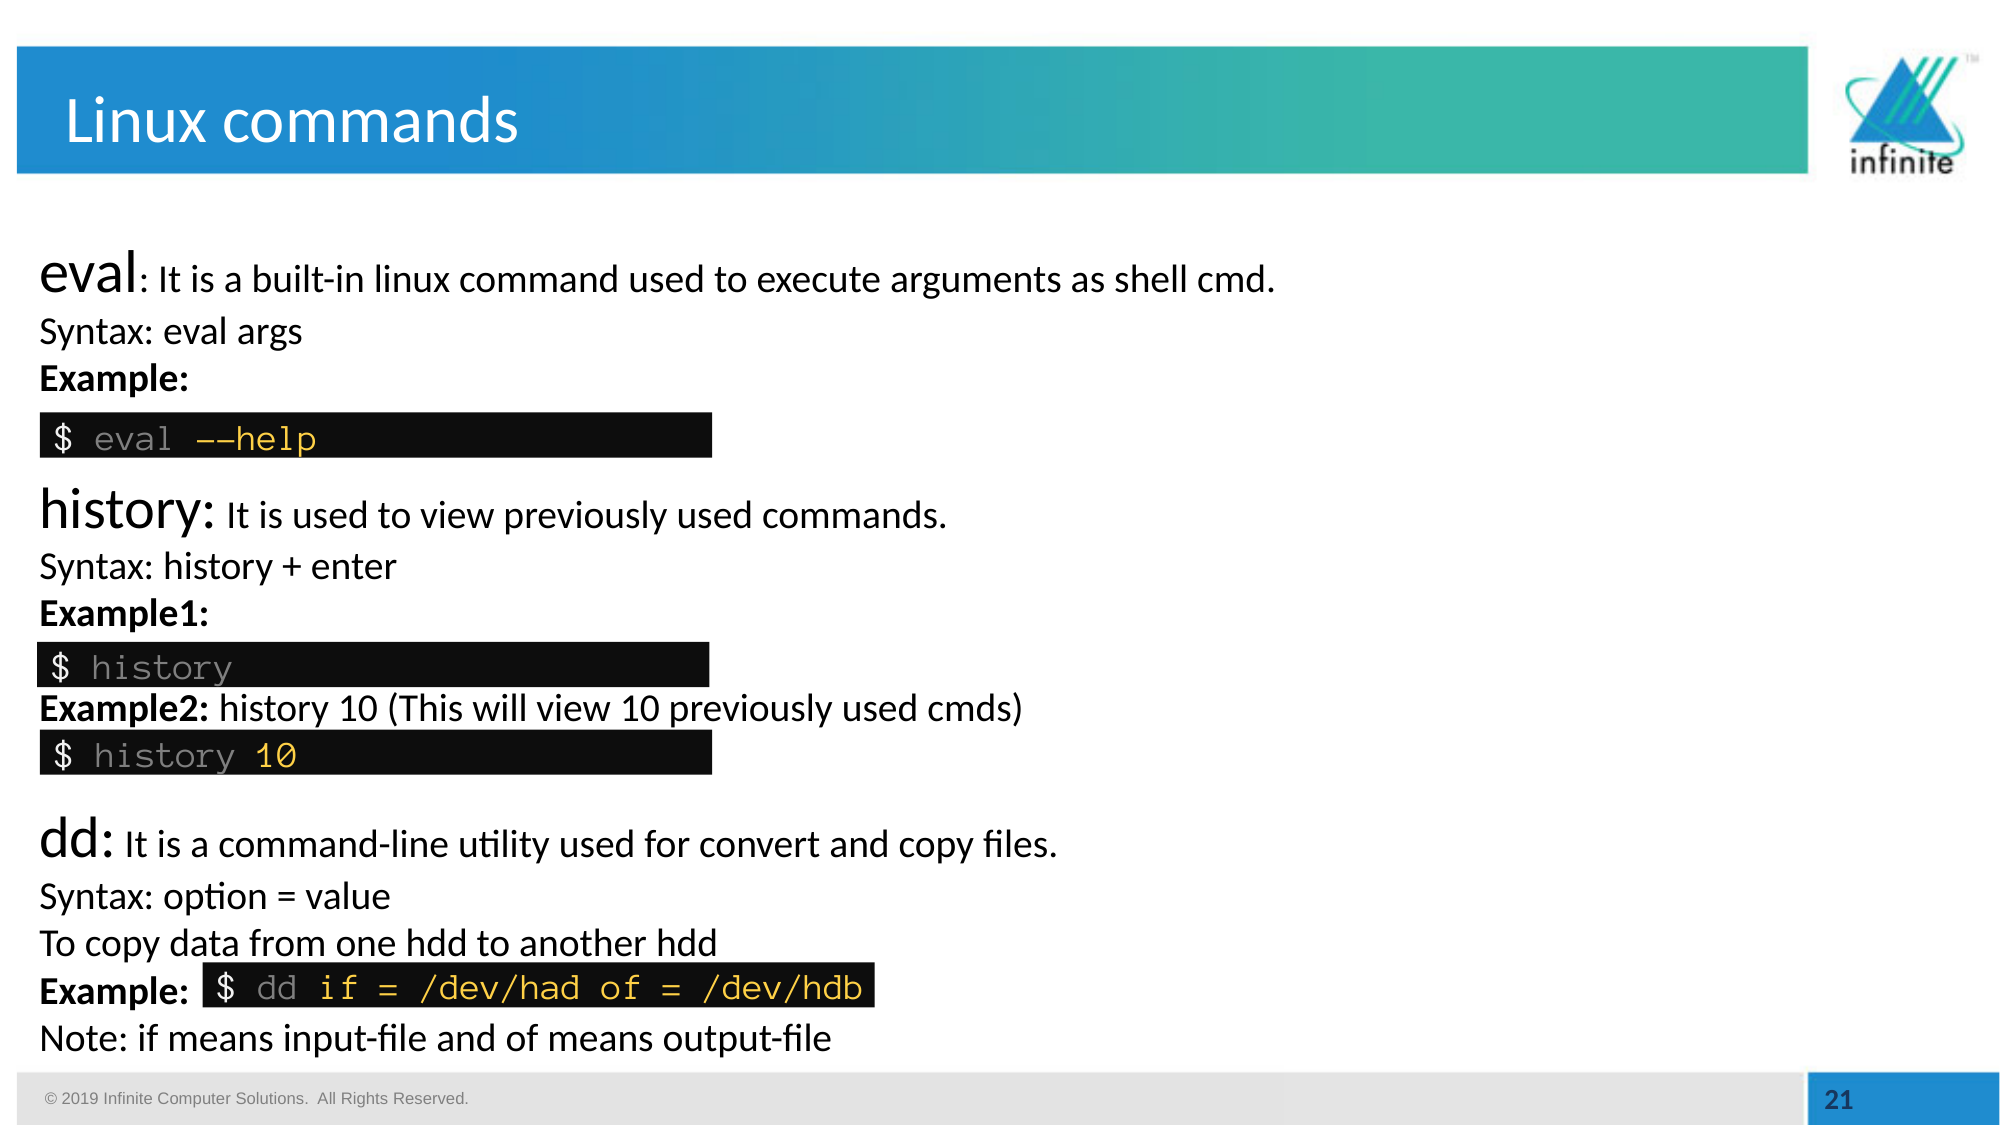

# Linux commands

eval: It is a built-in linux command used to execute arguments as shell cmd.
Syntax: eval args
Example:

history: It is used to view previously used commands.
Syntax: history + enter
Example1:

Example2: history 10 (This will view 10 previously used cmds)

dd: It is a command-line utility used for convert and copy files.
Syntax: option = value
To copy data from one hdd to another hdd
Example:
Note: if means input-file and of means output-file

$ eval --help
$ history
$ history 10
$ dd if = /dev/had of = /dev/hdb
21